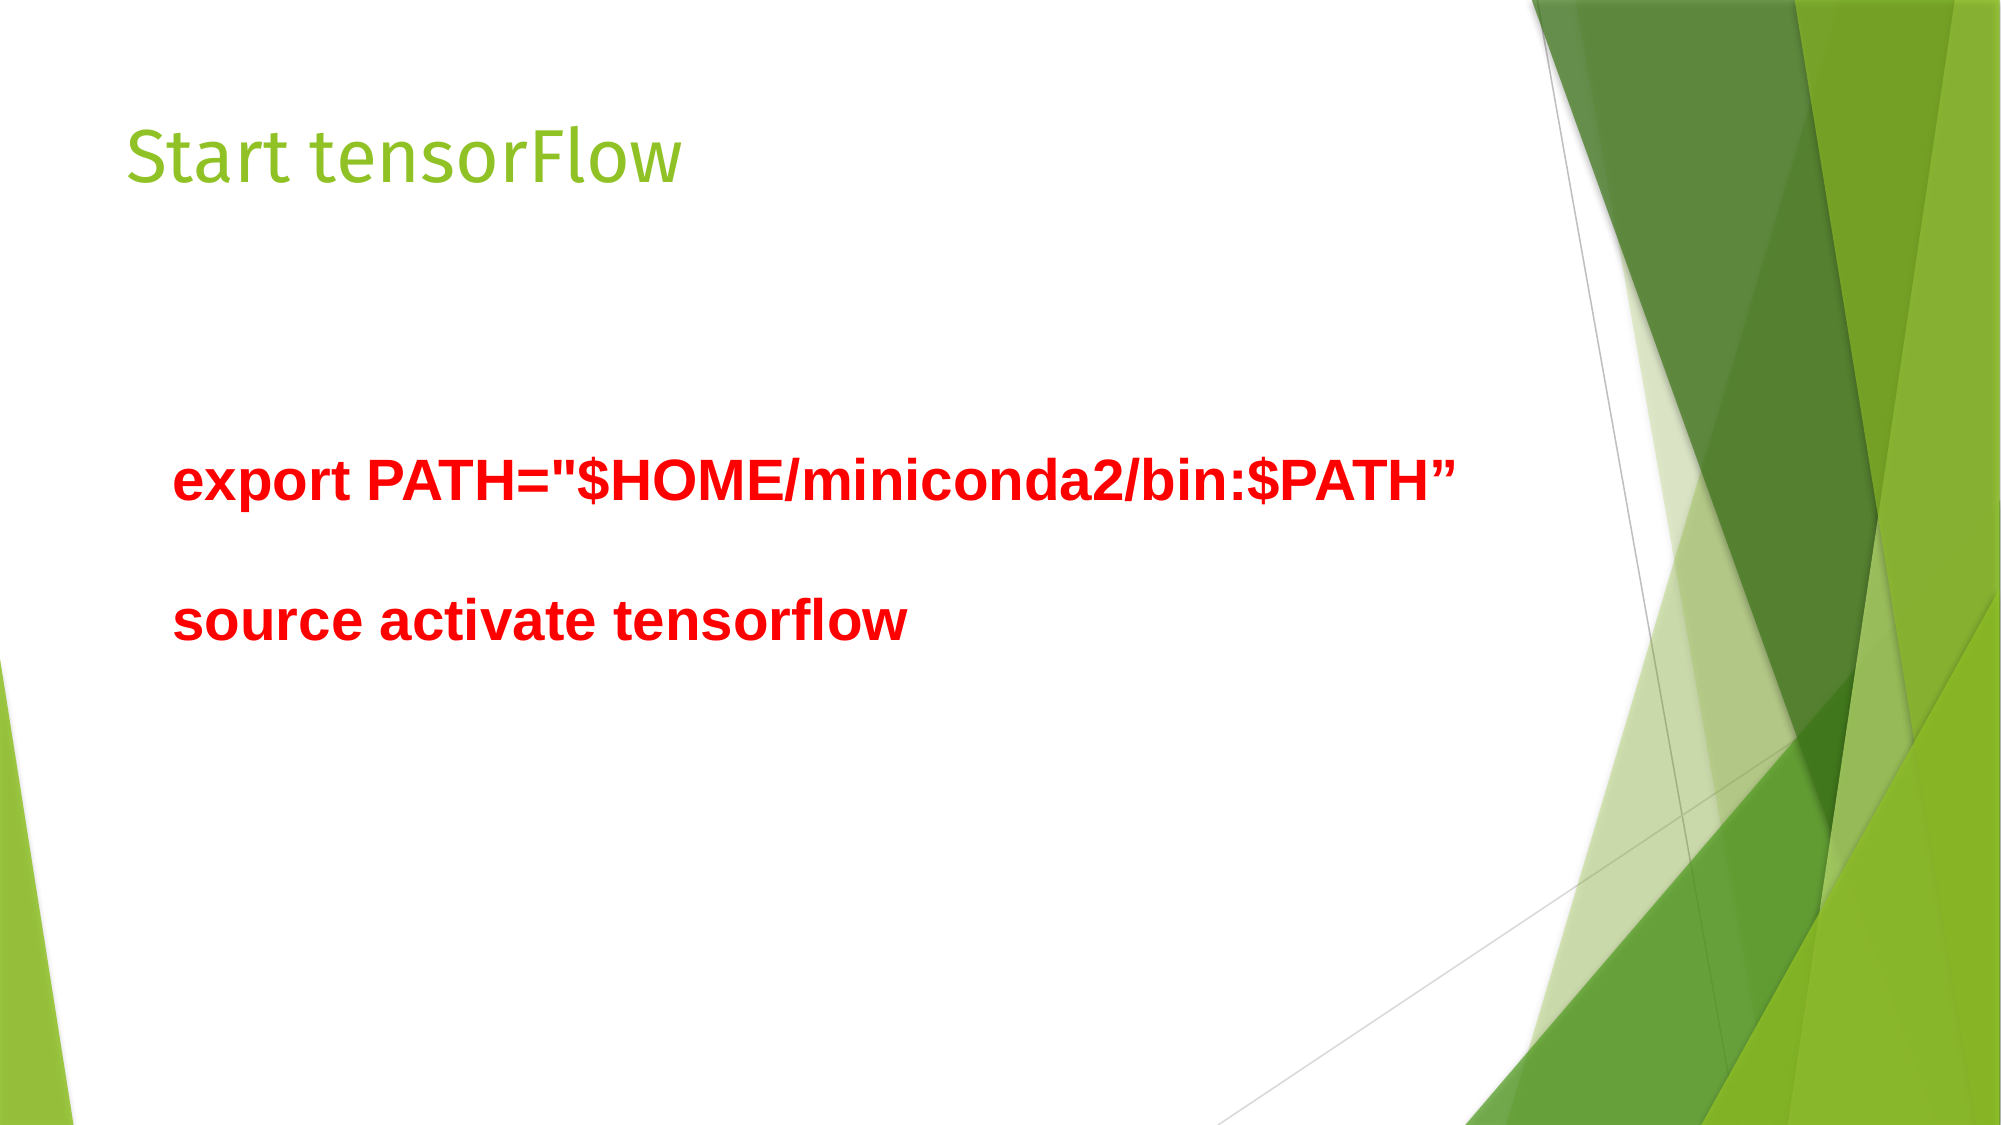

# Start tensorFlow
export PATH="$HOME/miniconda2/bin:$PATH”
source activate tensorflow